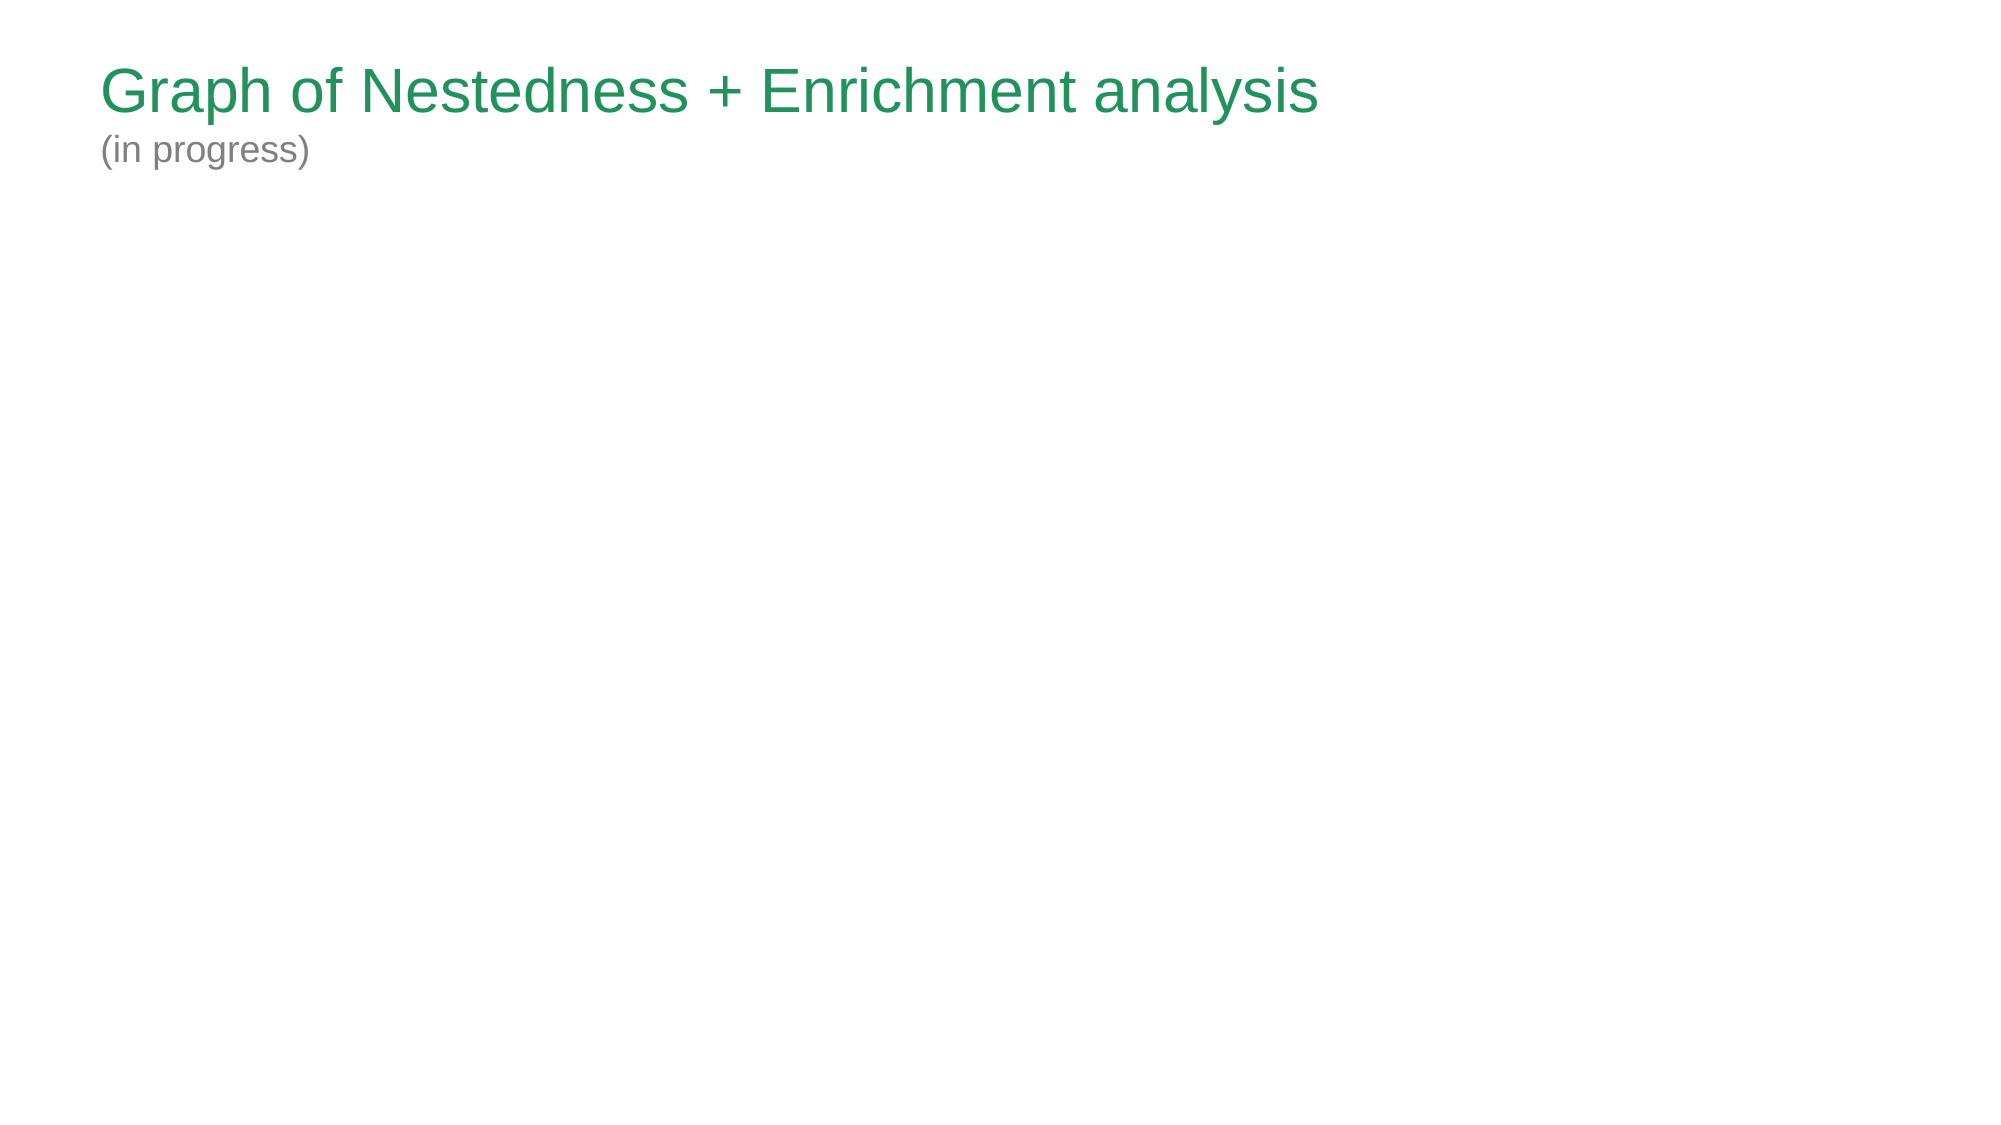

Graph of Nestedness + Enrichment analysis
(in progress)